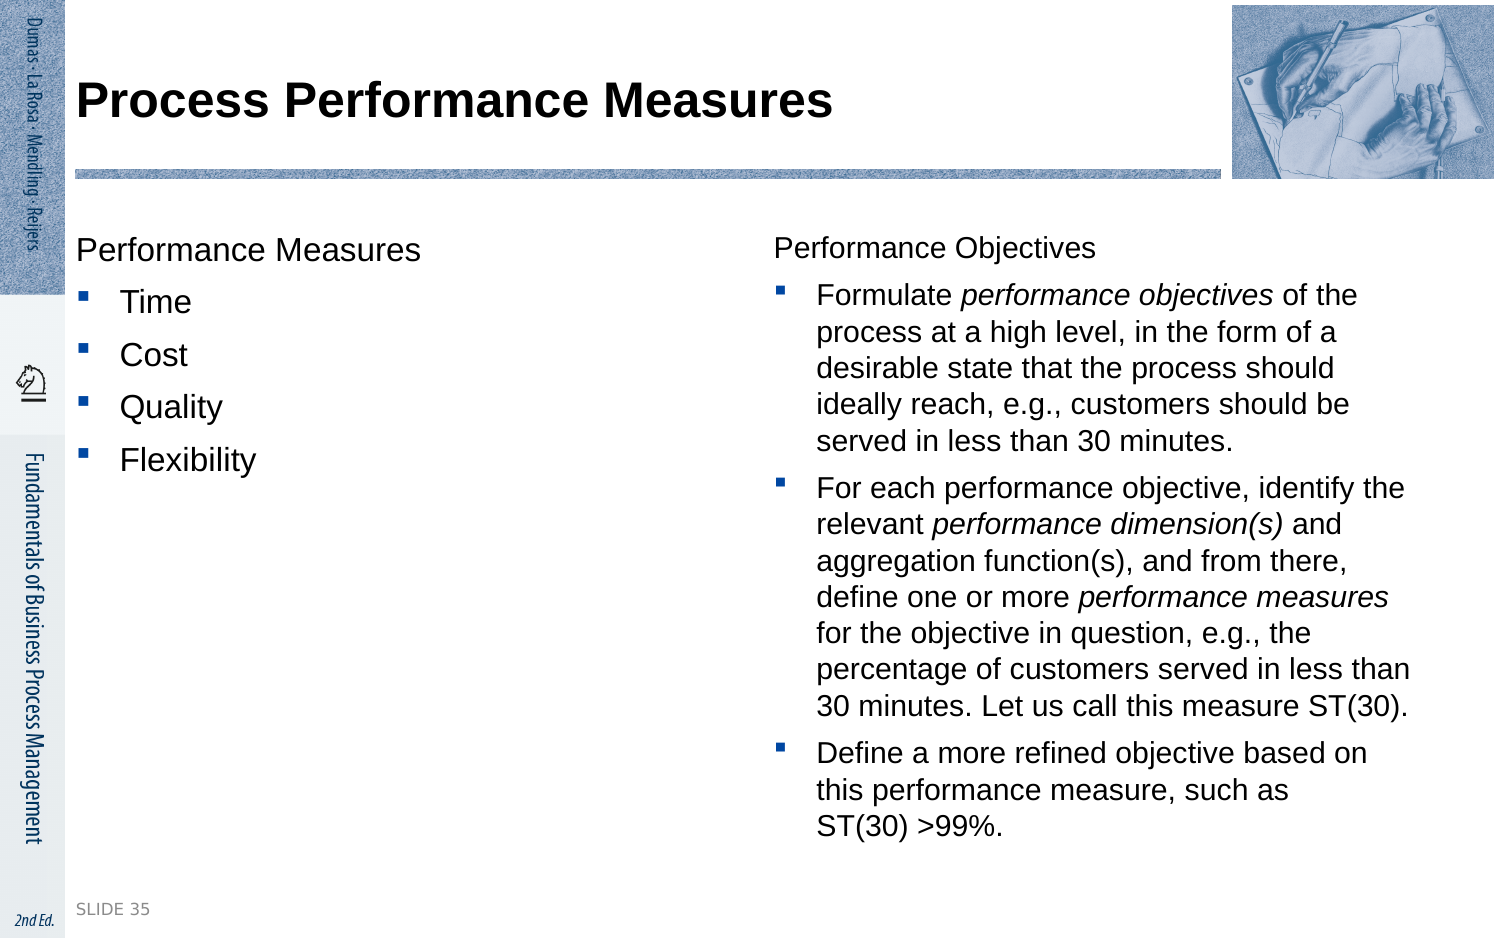

# Process Performance Measures
Performance Measures
Time
Cost
Quality
Flexibility
Performance Objectives
Formulate performance objectives of the process at a high level, in the form of a desirable state that the process should ideally reach, e.g., customers should be served in less than 30 minutes.
For each performance objective, identify the relevant performance dimension(s) and aggregation function(s), and from there, define one or more performance measures for the objective in question, e.g., the percentage of customers served in less than 30 minutes. Let us call this measure ST(30).
Define a more refined objective based on this performance measure, such as
ST(30) >99%.
Slide 35